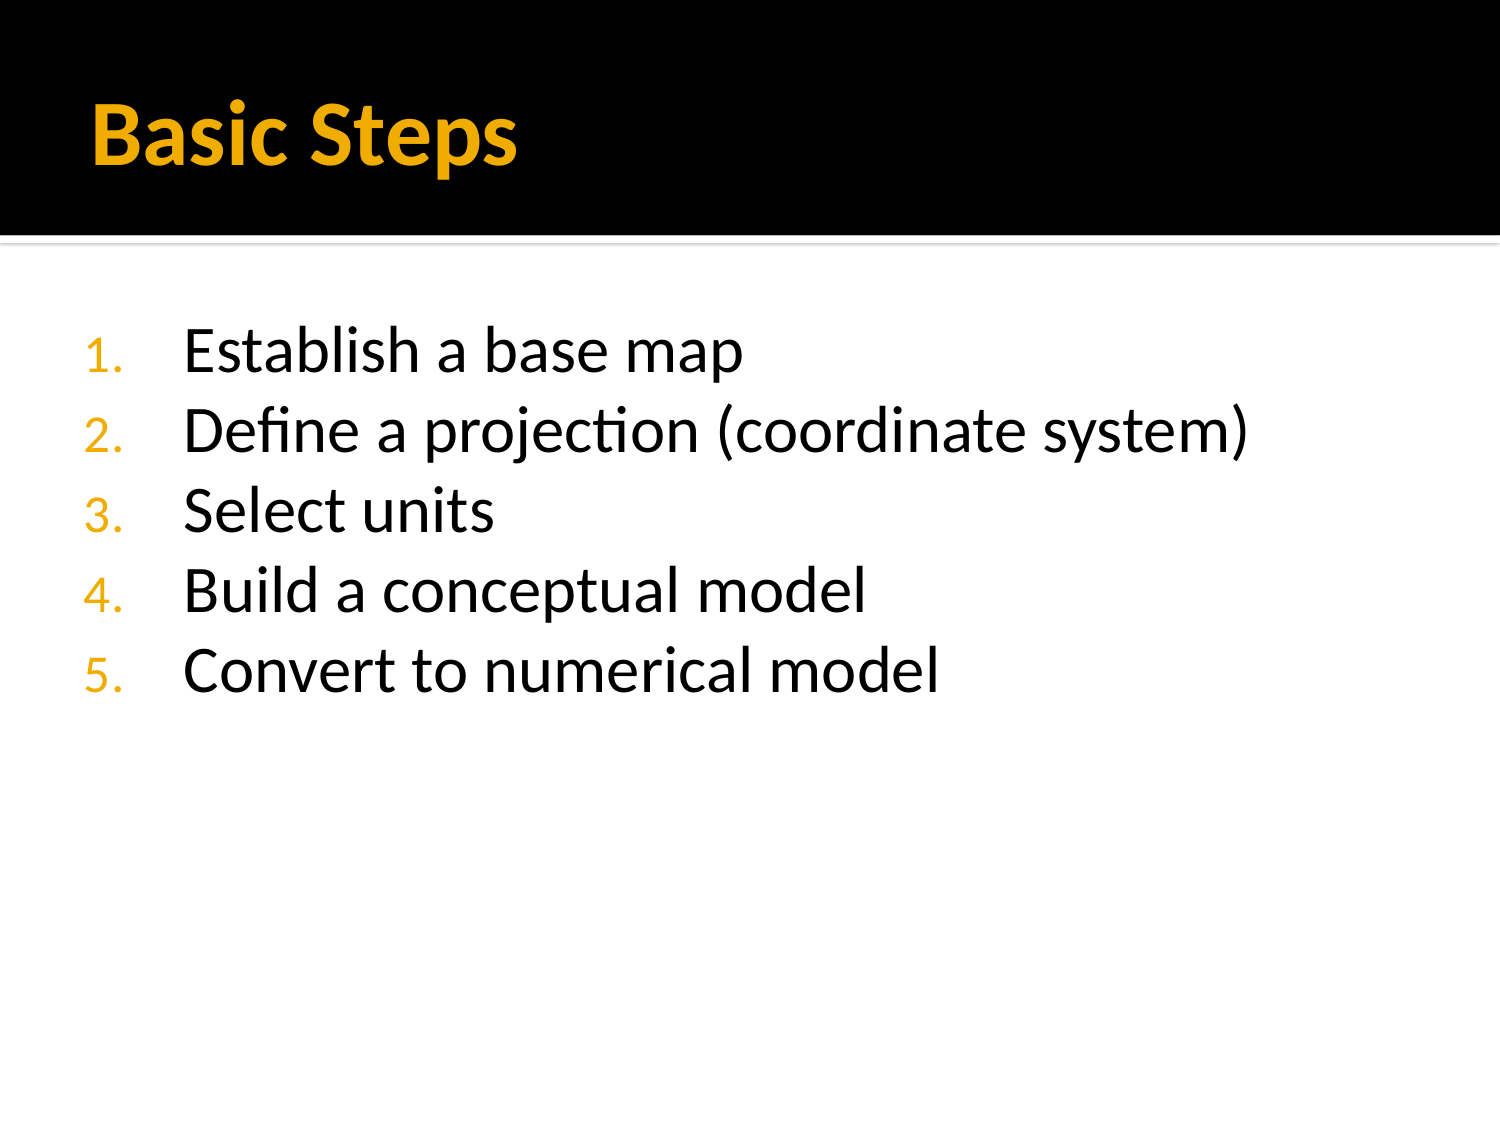

# Basic Steps
Establish a base map
Define a projection (coordinate system)
Select units
Build a conceptual model
Convert to numerical model